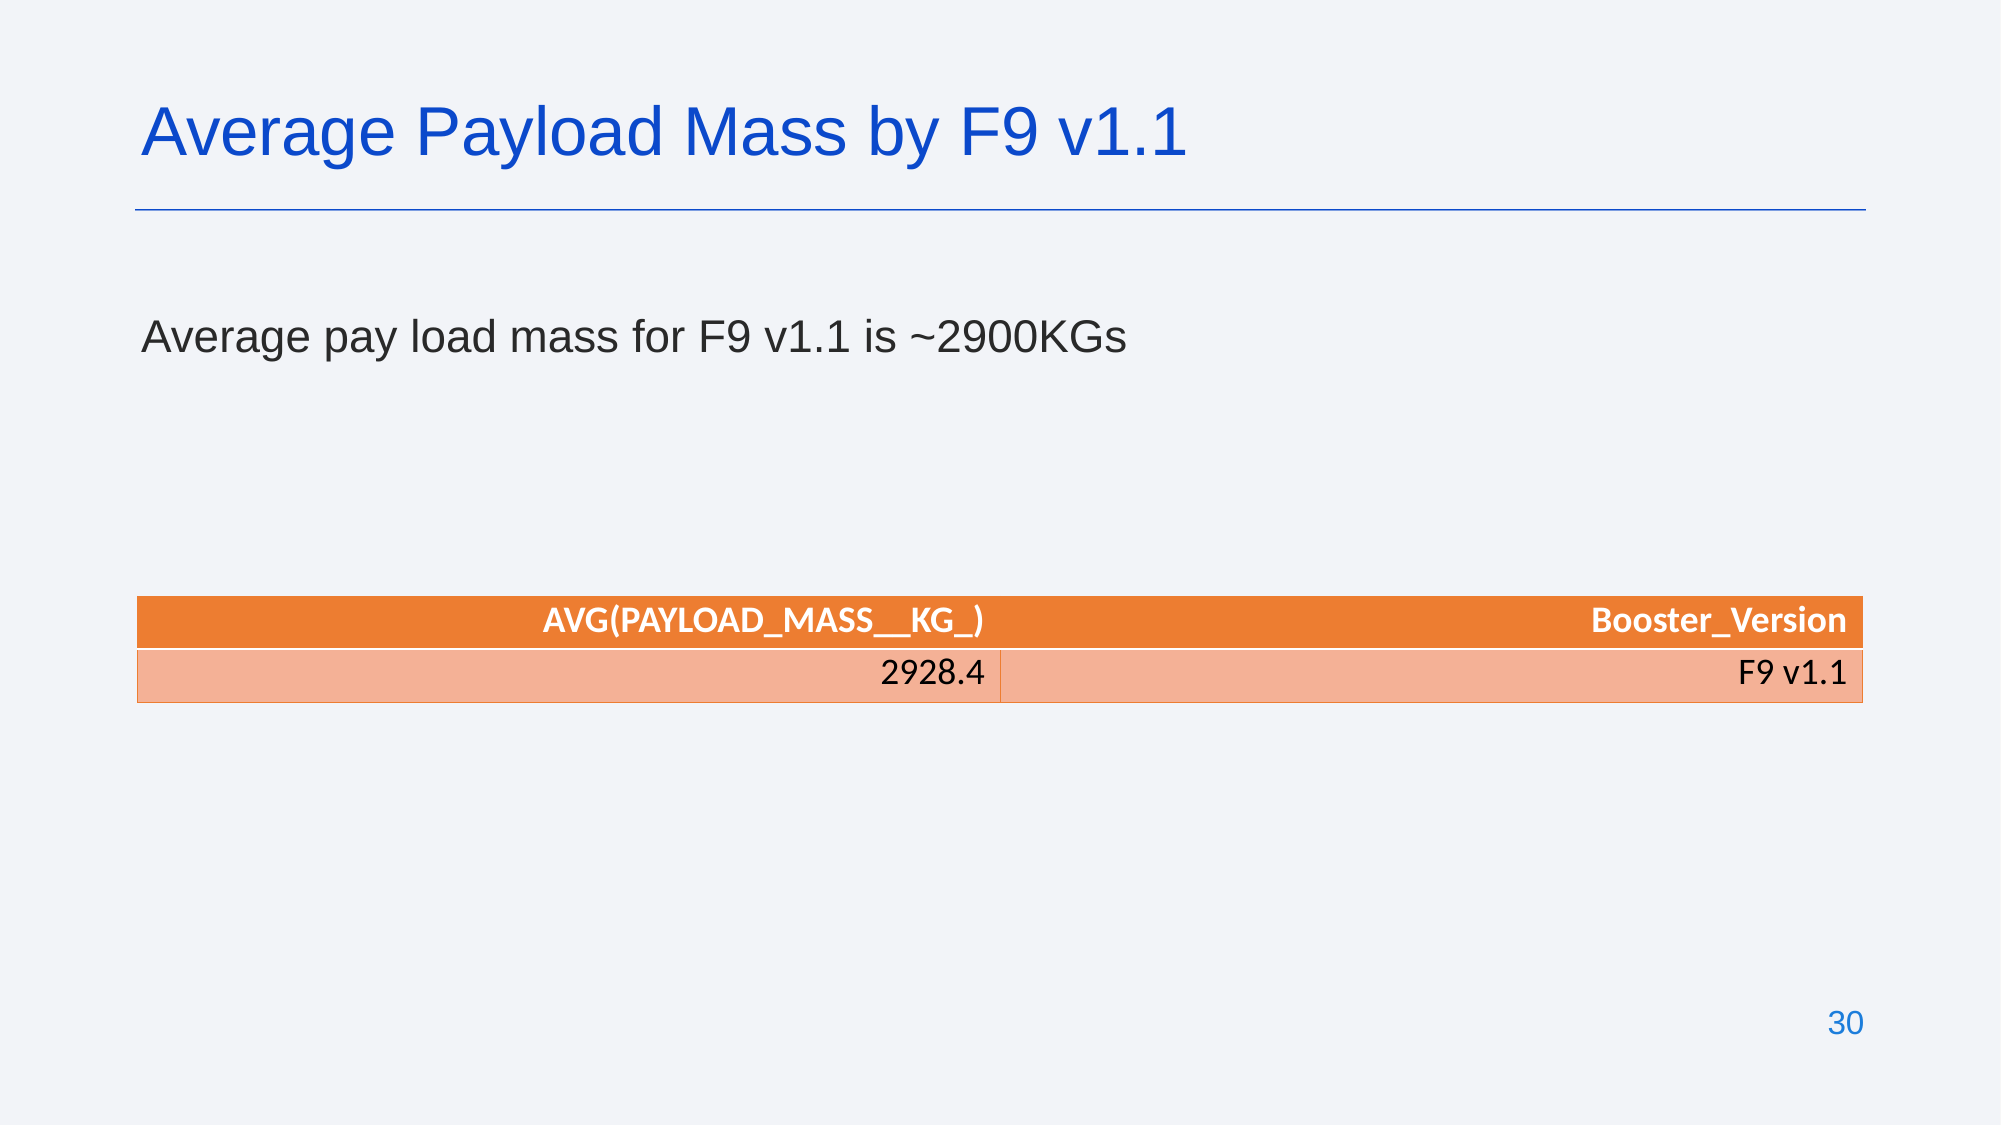

Average Payload Mass by F9 v1.1
Average pay load mass for F9 v1.1 is ~2900KGs

| AVG(PAYLOAD\_MASS\_\_KG\_) | Booster\_Version |
| --- | --- |
| 2928.4 | F9 v1.1 |
30